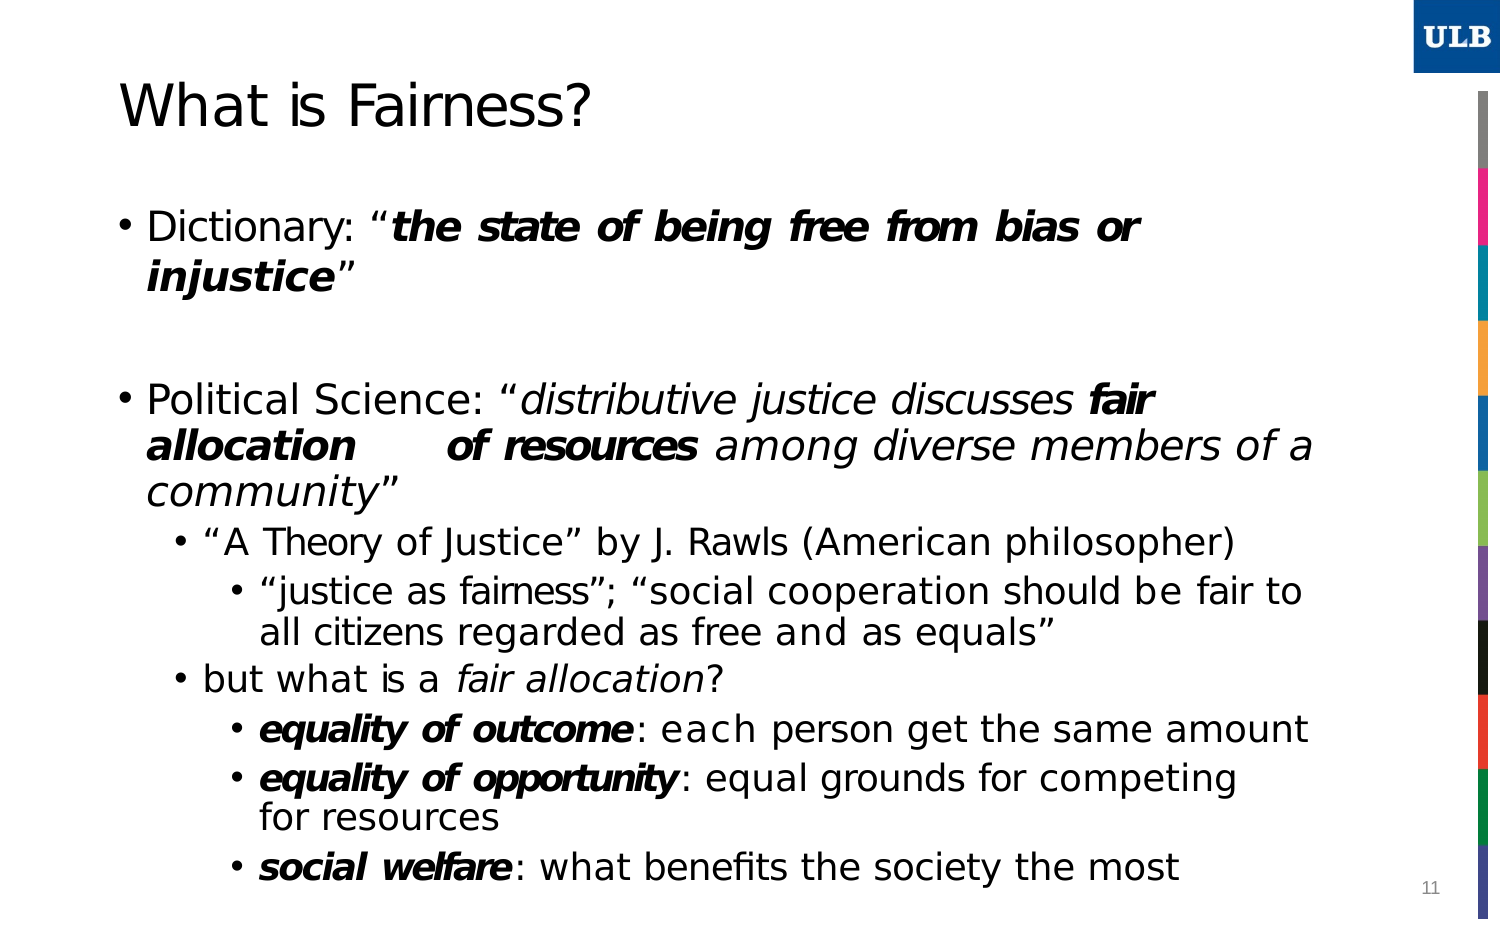

# What is Fairness?
Dictionary: “the state of being free from bias or injustice”

Political Science: “distributive justice discusses fair allocation 	of resources among diverse members of a community”
“A Theory of Justice” by J. Rawls (American philosopher)
“justice as fairness”; “social cooperation should be fair to all citizens regarded as free and as equals”
but what is a fair allocation?
equality of outcome: each person get the same amount
equality of opportunity: equal grounds for competing for resources
social welfare: what benefits the society the most
11